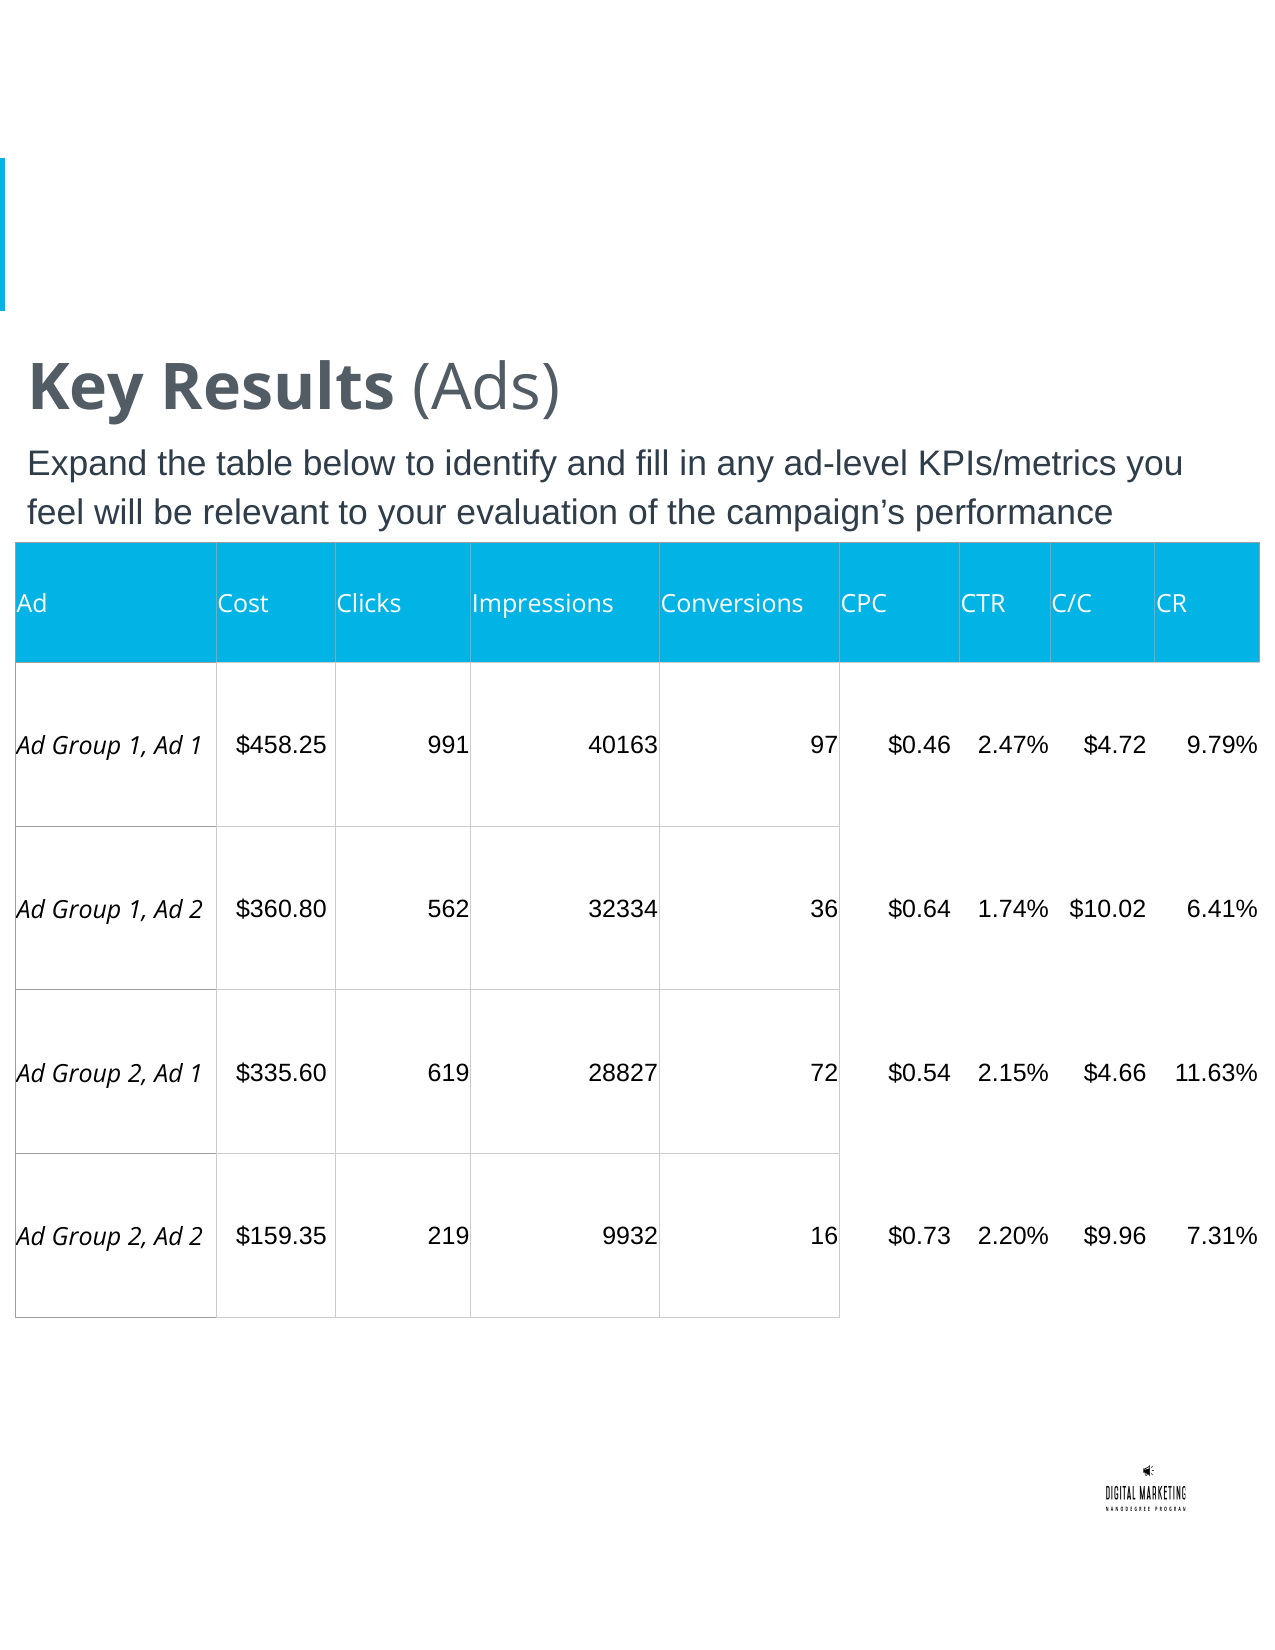

# Key Results (Ads)

Expand the table below to identify and fill in any ad-level KPIs/metrics you feel will be relevant to your evaluation of the campaign’s performance

| Ad | Cost | Clicks | Impressions | Conversions | CPC | CTR | C/C | CR |
| --- | --- | --- | --- | --- | --- | --- | --- | --- |
| Ad Group 1, Ad 1 | $458.25 | 991 | 40163 | 97 | $0.46 | 2.47% | $4.72 | 9.79% |
| Ad Group 1, Ad 2 | $360.80 | 562 | 32334 | 36 | $0.64 | 1.74% | $10.02 | 6.41% |
| Ad Group 2, Ad 1 | $335.60 | 619 | 28827 | 72 | $0.54 | 2.15% | $4.66 | 11.63% |
| Ad Group 2, Ad 2 | $159.35 | 219 | 9932 | 16 | $0.73 | 2.20% | $9.96 | 7.31% |